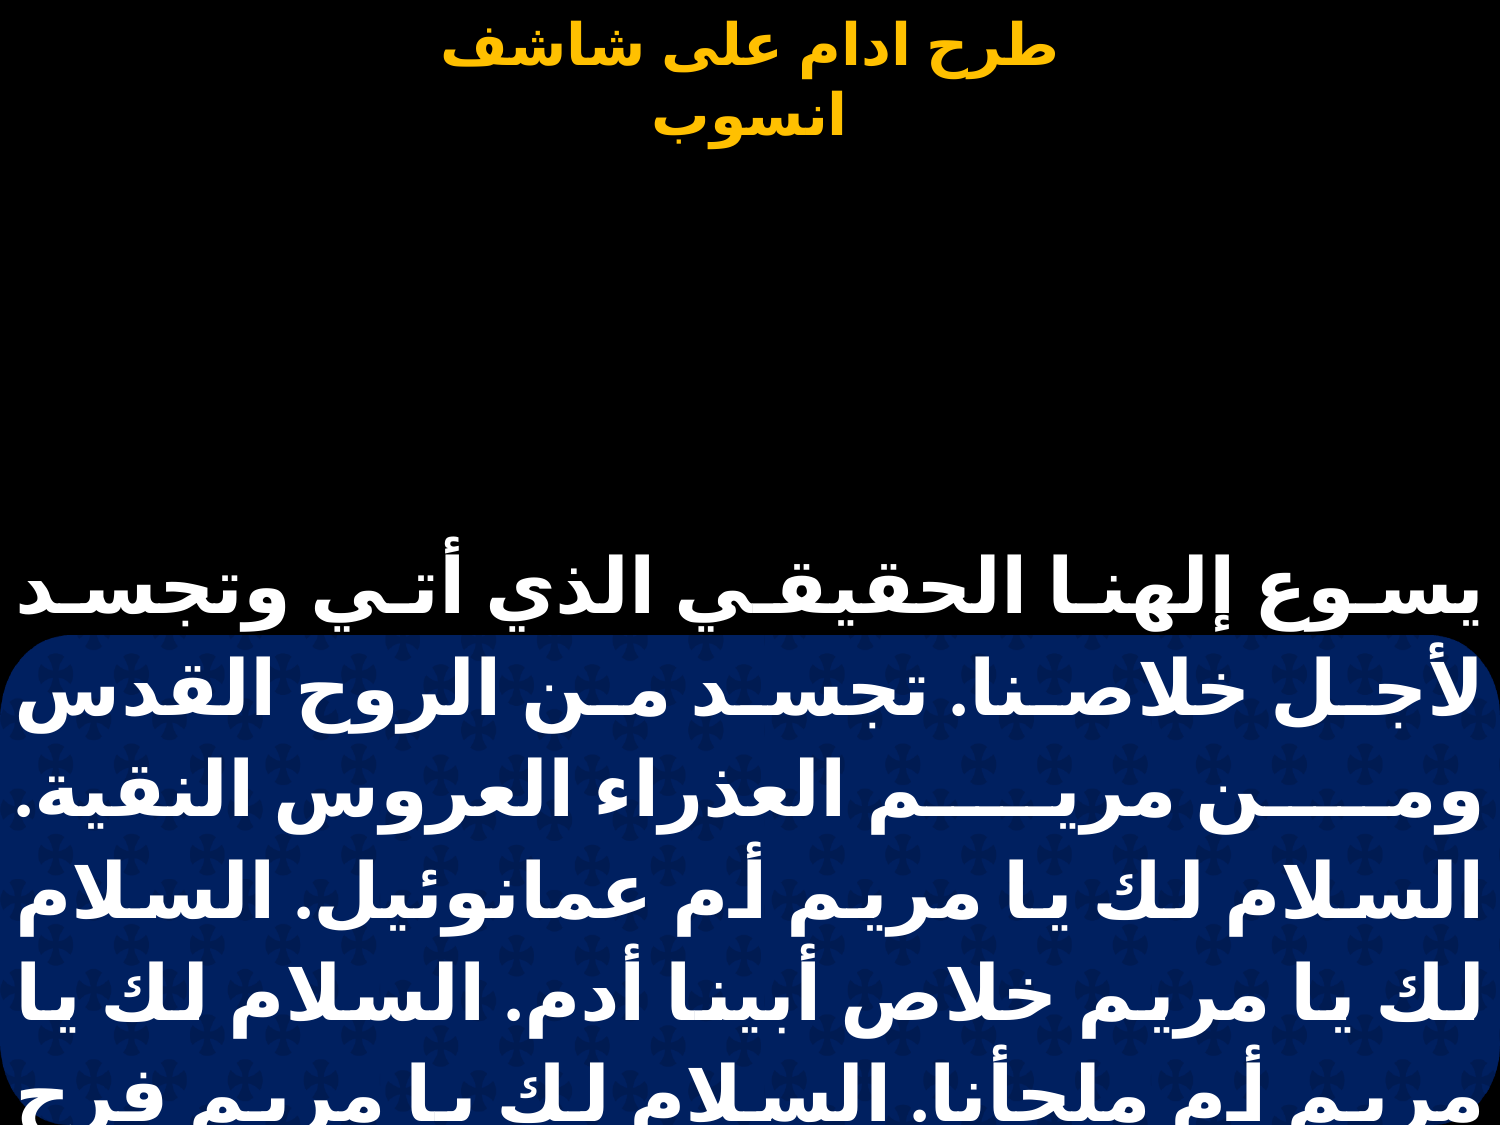

#
يسوع إلهنا الحقيقي الذي أتي وتجسد لأجل خلاصنا. تجسد من الروح القدس ومن مريم العذراء العروس النقية. السلام لك يا مريم أم عمانوئيل. السلام لك يا مريم خلاص أبينا أدم. السلام لك يا مريم أم ملجأنا. السلام لك يا مريم فرح حواء .